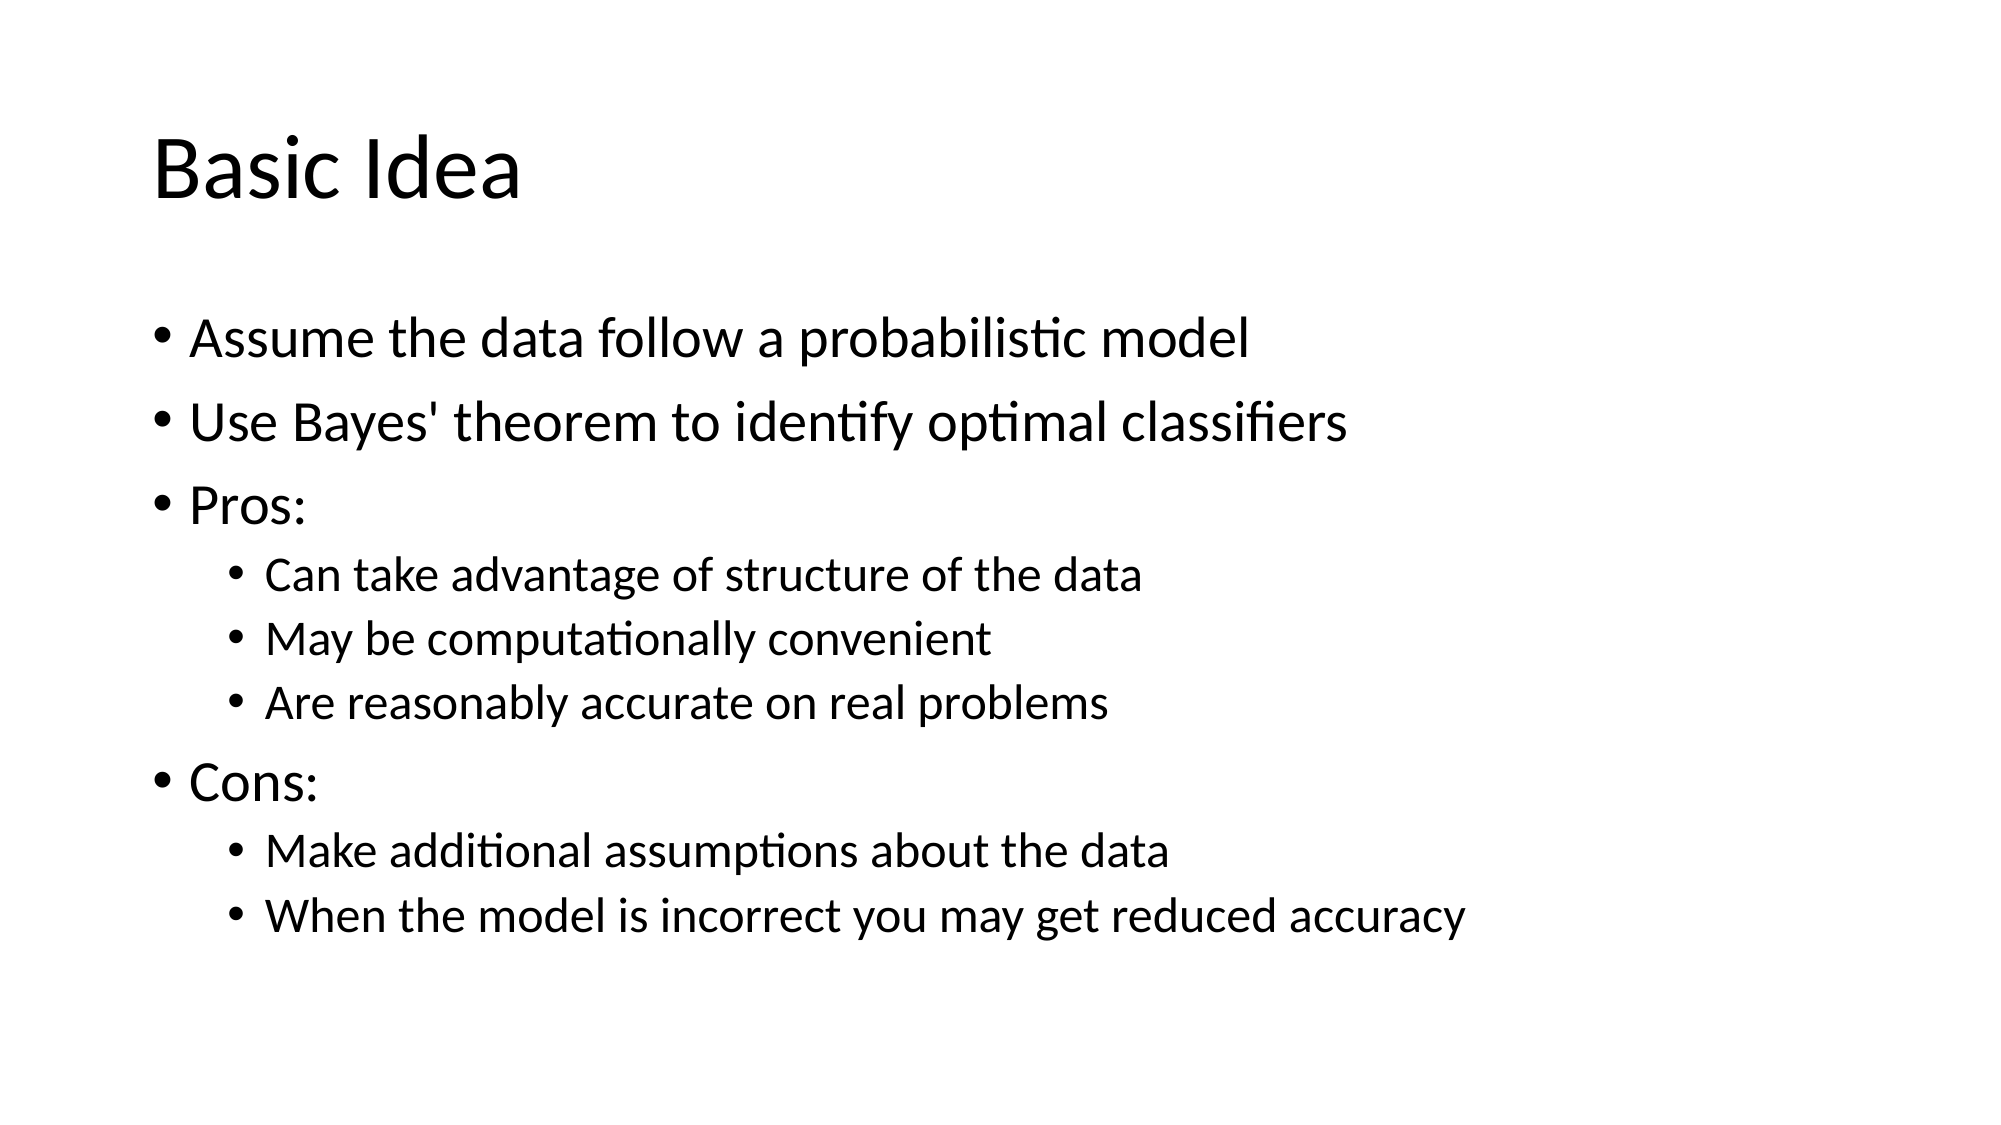

# Basic Idea
Assume the data follow a probabilistic model
Use Bayes' theorem to identify optimal classifiers
Pros:
Can take advantage of structure of the data
May be computationally convenient
Are reasonably accurate on real problems
Cons:
Make additional assumptions about the data
When the model is incorrect you may get reduced accuracy